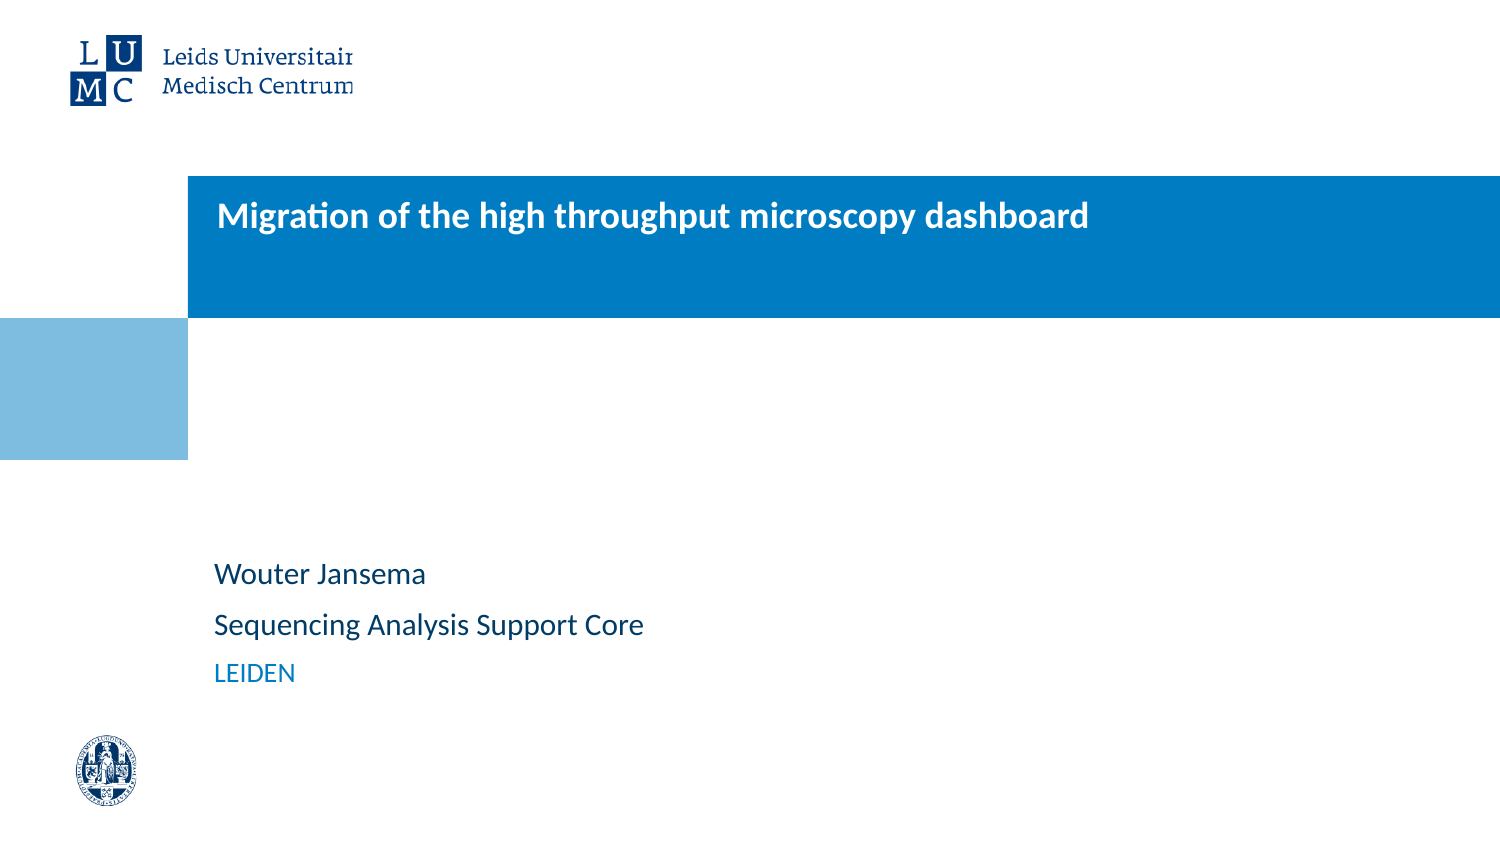

# Migration of the high throughput microscopy dashboard

Wouter Jansema
Sequencing Analysis Support Core
Leiden